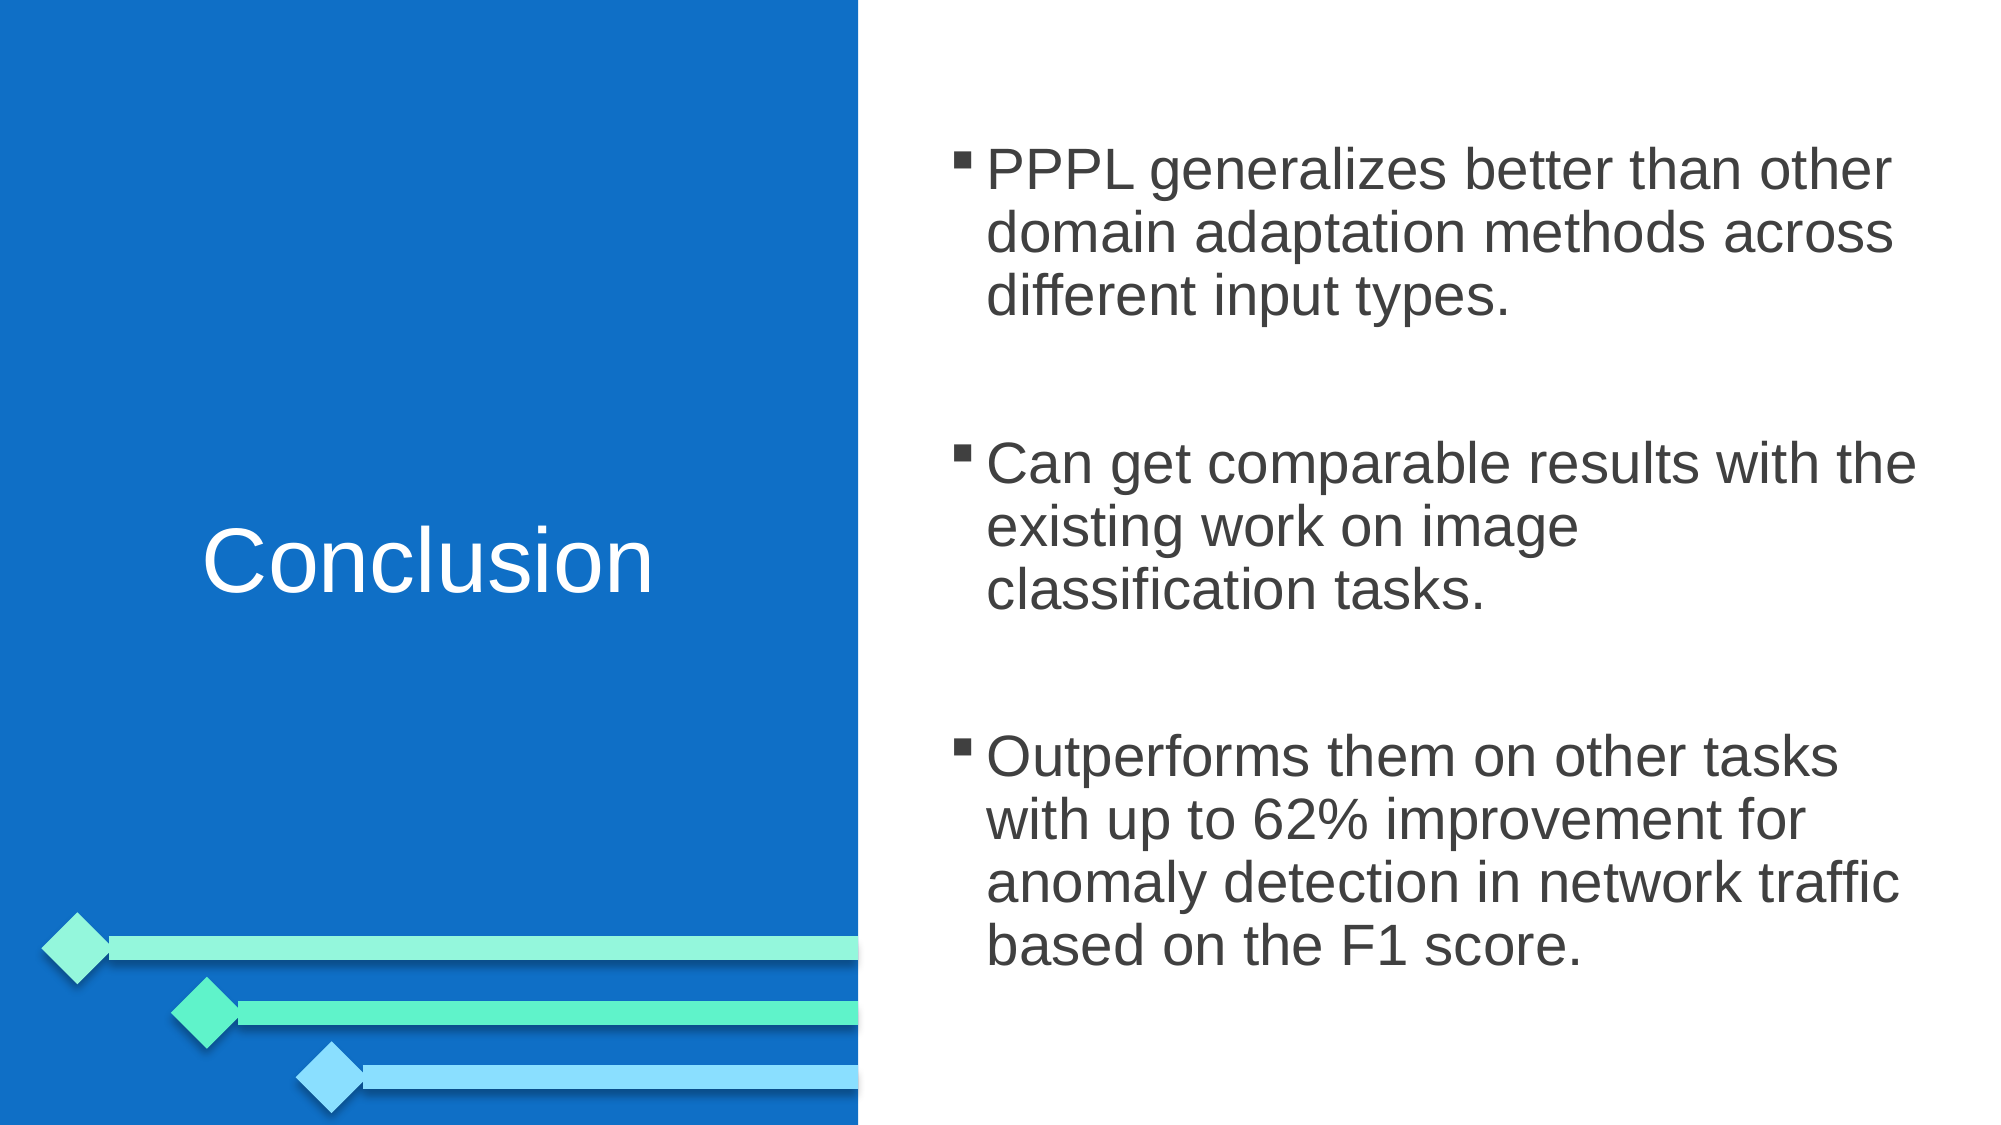

PPPL generalizes better than other domain adaptation methods across different input types.

Can get comparable results with the existing work on image classification tasks.

Outperforms them on other tasks with up to 62% improvement for anomaly detection in network traffic based on the F1 score.
# Conclusion